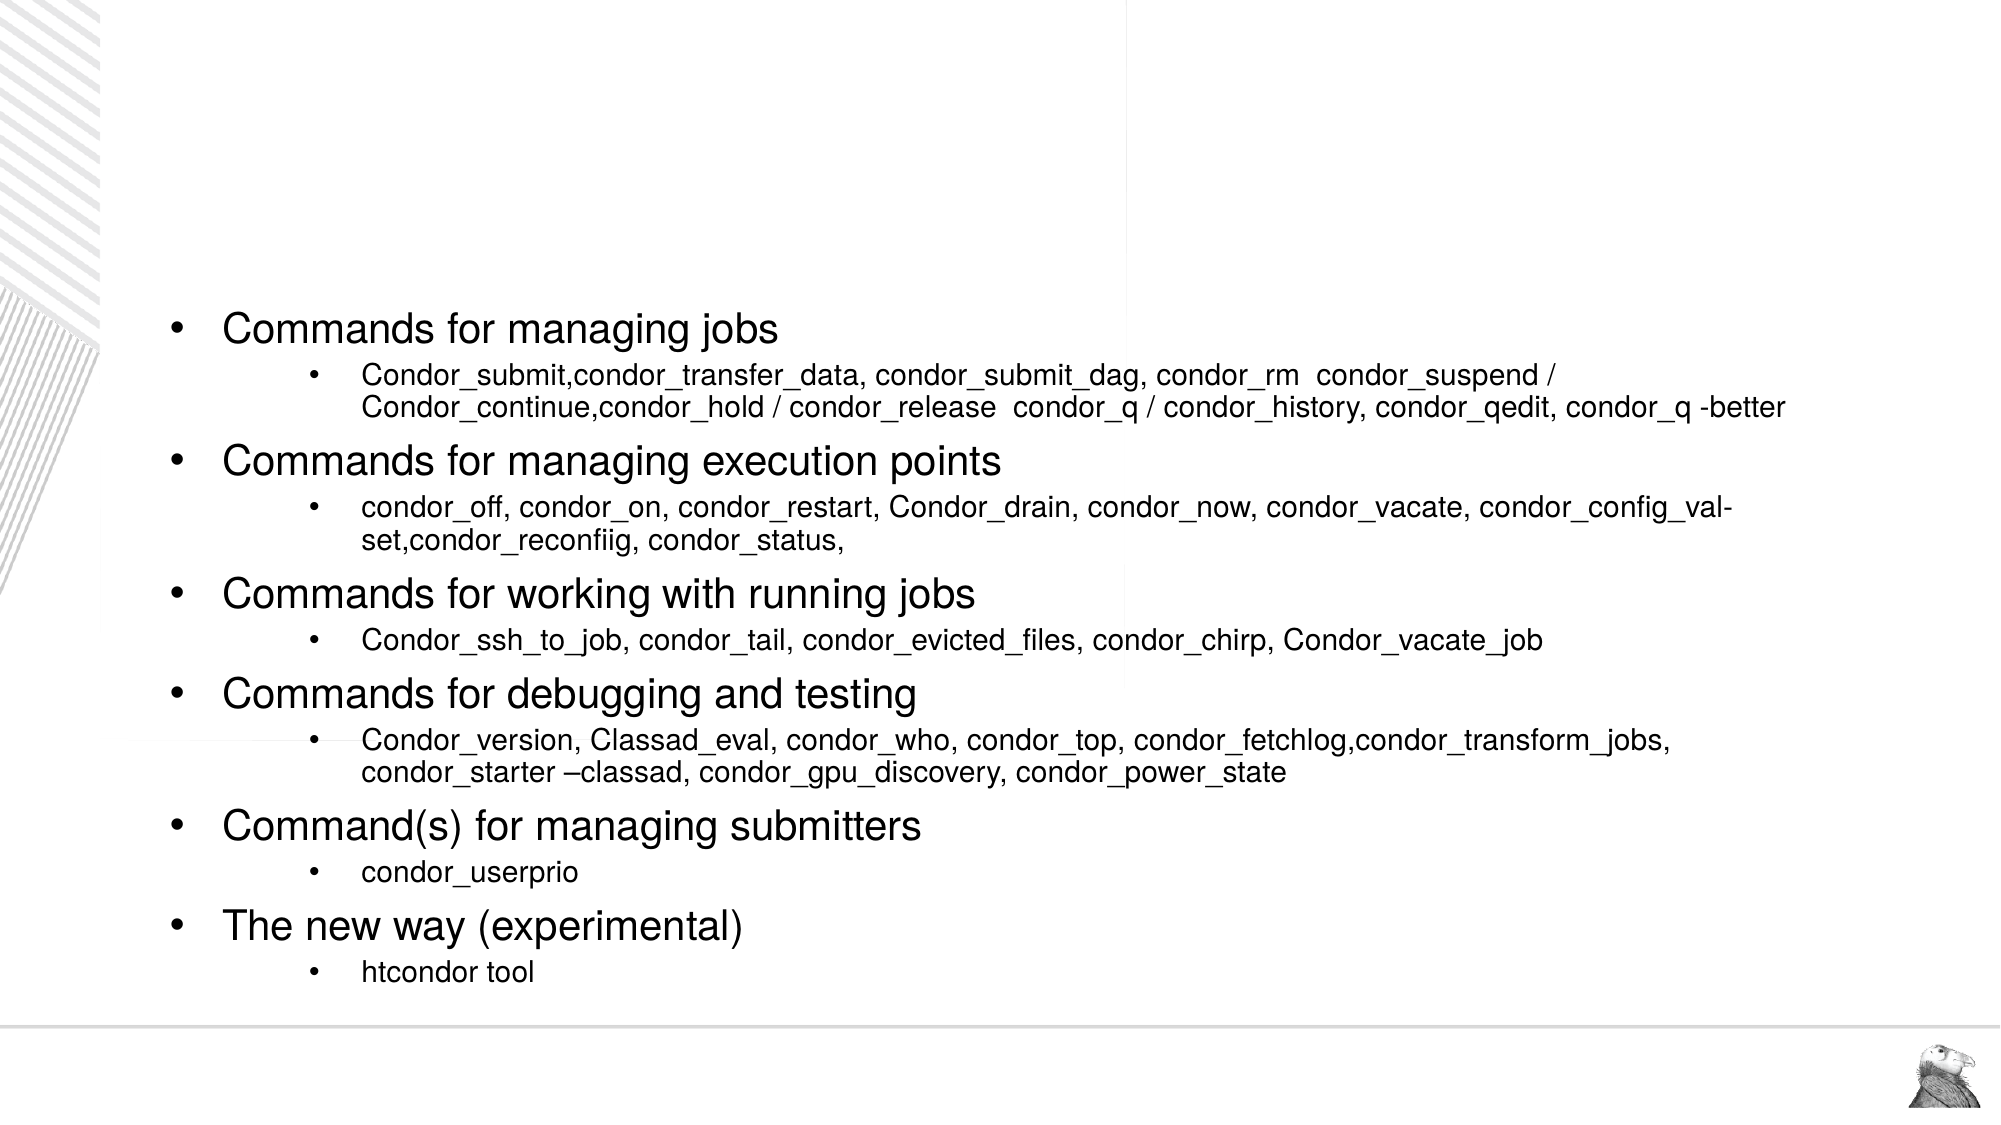

#
Commands for managing jobs
Condor_submit,condor_transfer_data, condor_submit_dag, condor_rm  condor_suspend / Condor_continue,condor_hold / condor_release  condor_q / condor_history, condor_qedit, condor_q -better
Commands for managing execution points
condor_off, condor_on, condor_restart, Condor_drain, condor_now, condor_vacate, condor_config_val-set,condor_reconfiig, condor_status,
Commands for working with running jobs
Condor_ssh_to_job, condor_tail, condor_evicted_files, condor_chirp, Condor_vacate_job
Commands for debugging and testing
Condor_version, Classad_eval, condor_who, condor_top, condor_fetchlog,condor_transform_jobs, condor_starter –classad, condor_gpu_discovery, condor_power_state
Command(s) for managing submitters
condor_userprio
The new way (experimental)
htcondor tool